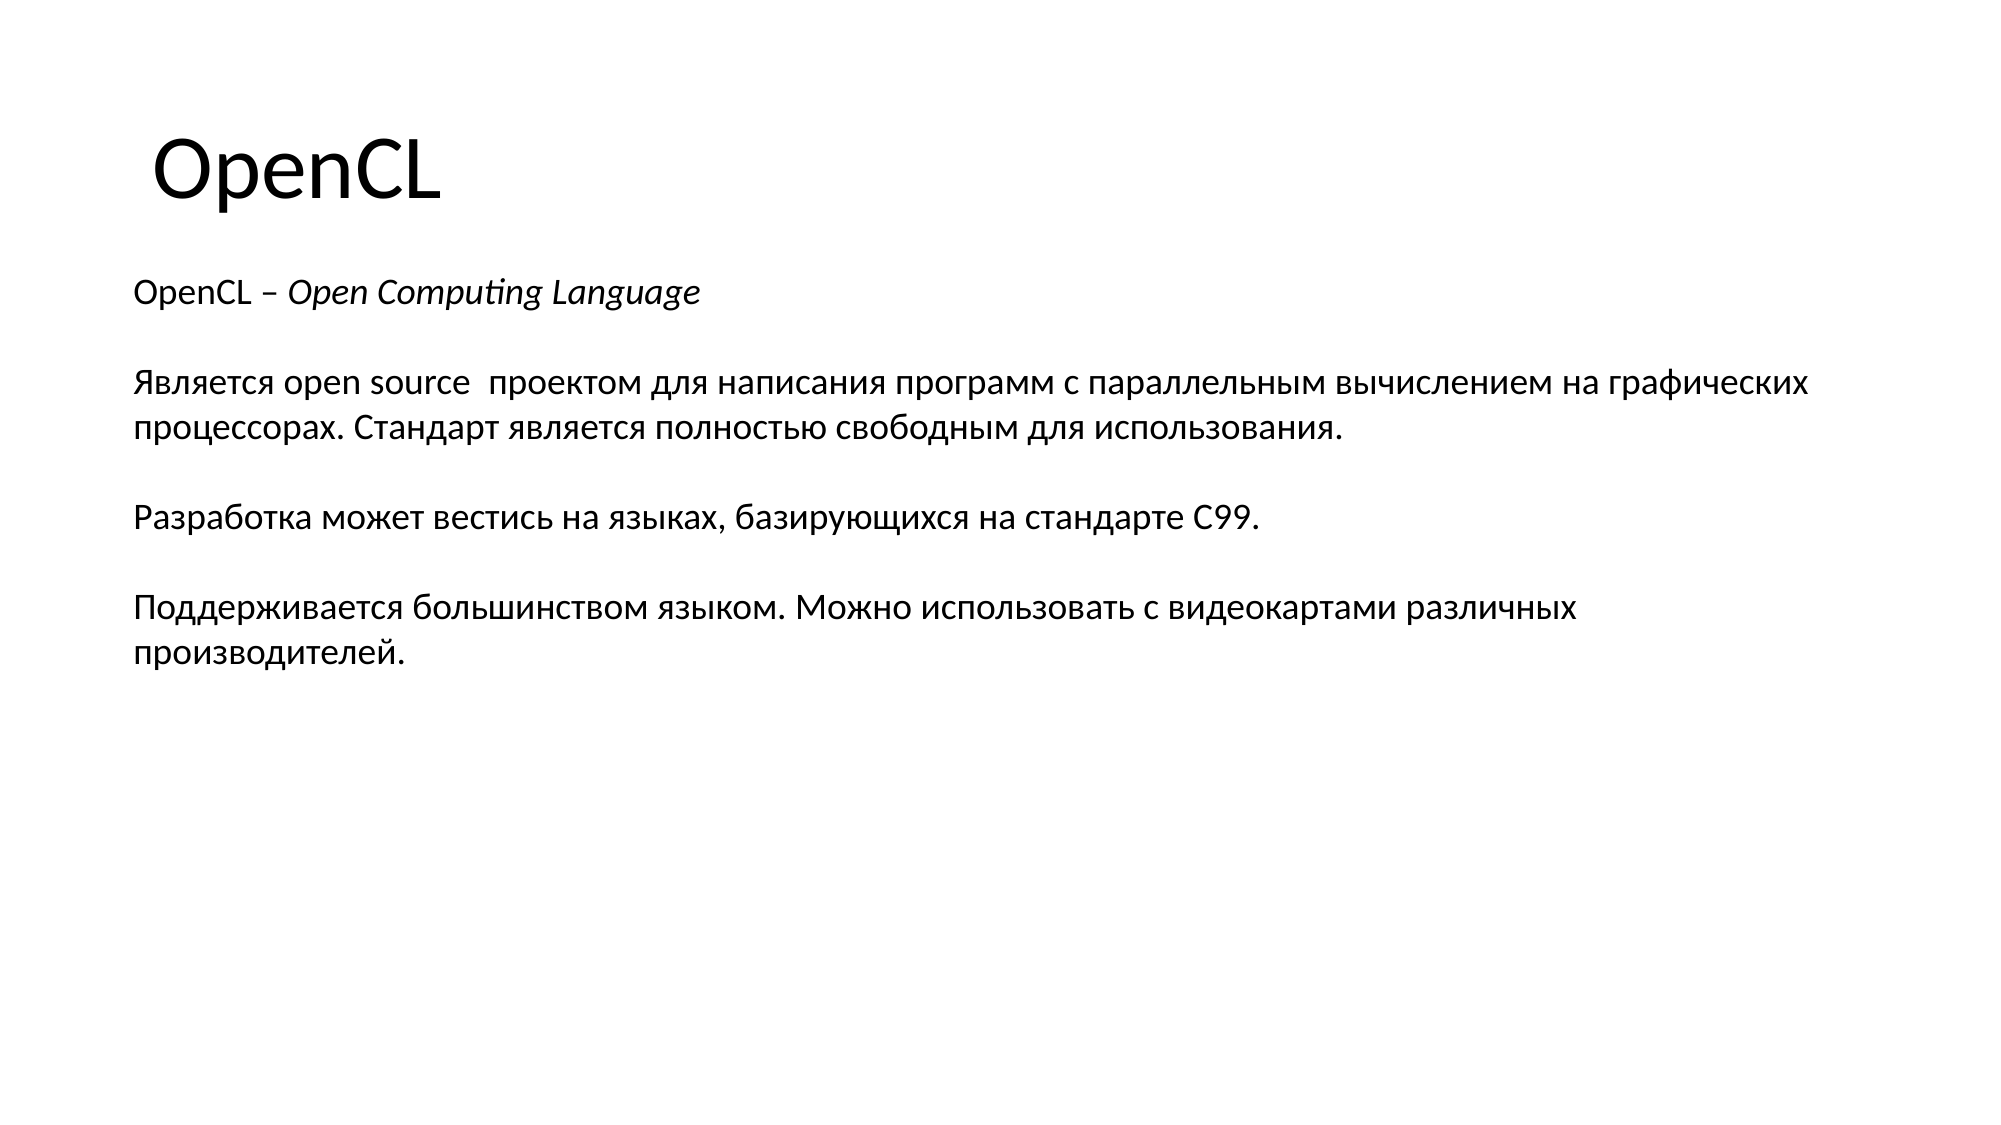

# OpenCL
OpenCL – Open Computing Language

Является open source  проектом для написания программ с параллельным вычислением на графических процессорах. Стандарт является полностью свободным для использования.

Разработка может вестись на языках, базирующихся на стандарте С99.

Поддерживается большинством языком. Можно использовать с видеокартами различных производителей.